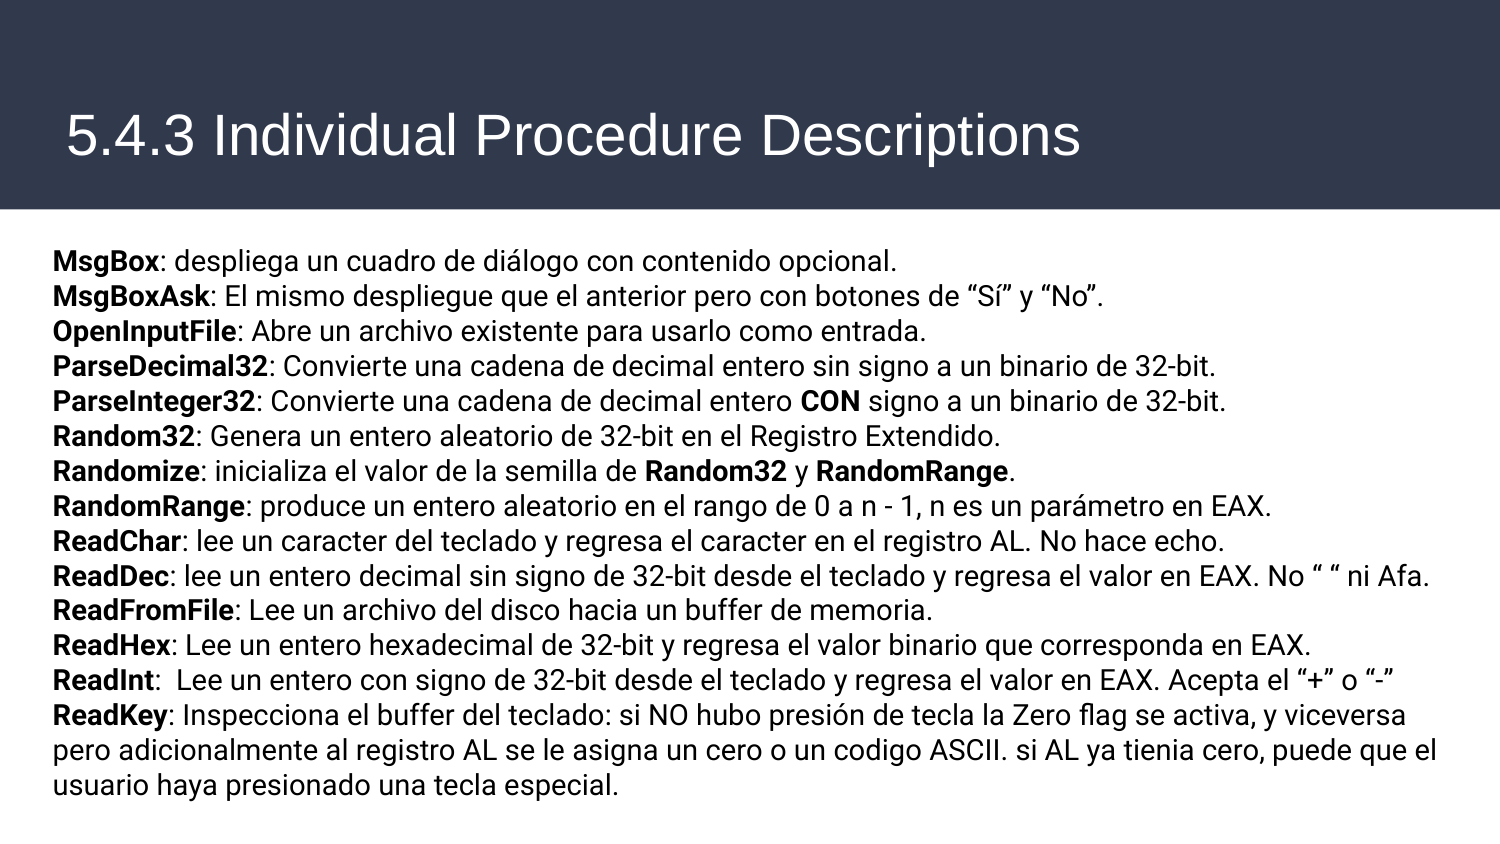

# 5.4.3 Individual Procedure Descriptions
MsgBox: despliega un cuadro de diálogo con contenido opcional.
MsgBoxAsk: El mismo despliegue que el anterior pero con botones de “Sí” y “No”.
OpenInputFile: Abre un archivo existente para usarlo como entrada.
ParseDecimal32: Convierte una cadena de decimal entero sin signo a un binario de 32-bit.
ParseInteger32: Convierte una cadena de decimal entero CON signo a un binario de 32-bit.
Random32: Genera un entero aleatorio de 32-bit en el Registro Extendido.
Randomize: inicializa el valor de la semilla de Random32 y RandomRange.
RandomRange: produce un entero aleatorio en el rango de 0 a n - 1, n es un parámetro en EAX.
ReadChar: lee un caracter del teclado y regresa el caracter en el registro AL. No hace echo.
ReadDec: lee un entero decimal sin signo de 32-bit desde el teclado y regresa el valor en EAX. No “ “ ni Afa.
ReadFromFile: Lee un archivo del disco hacia un buffer de memoria.
ReadHex: Lee un entero hexadecimal de 32-bit y regresa el valor binario que corresponda en EAX.
ReadInt:  Lee un entero con signo de 32-bit desde el teclado y regresa el valor en EAX. Acepta el “+” o “-”
ReadKey: Inspecciona el buffer del teclado: si NO hubo presión de tecla la Zero flag se activa, y viceversa pero adicionalmente al registro AL se le asigna un cero o un codigo ASCII. si AL ya tienia cero, puede que el usuario haya presionado una tecla especial.